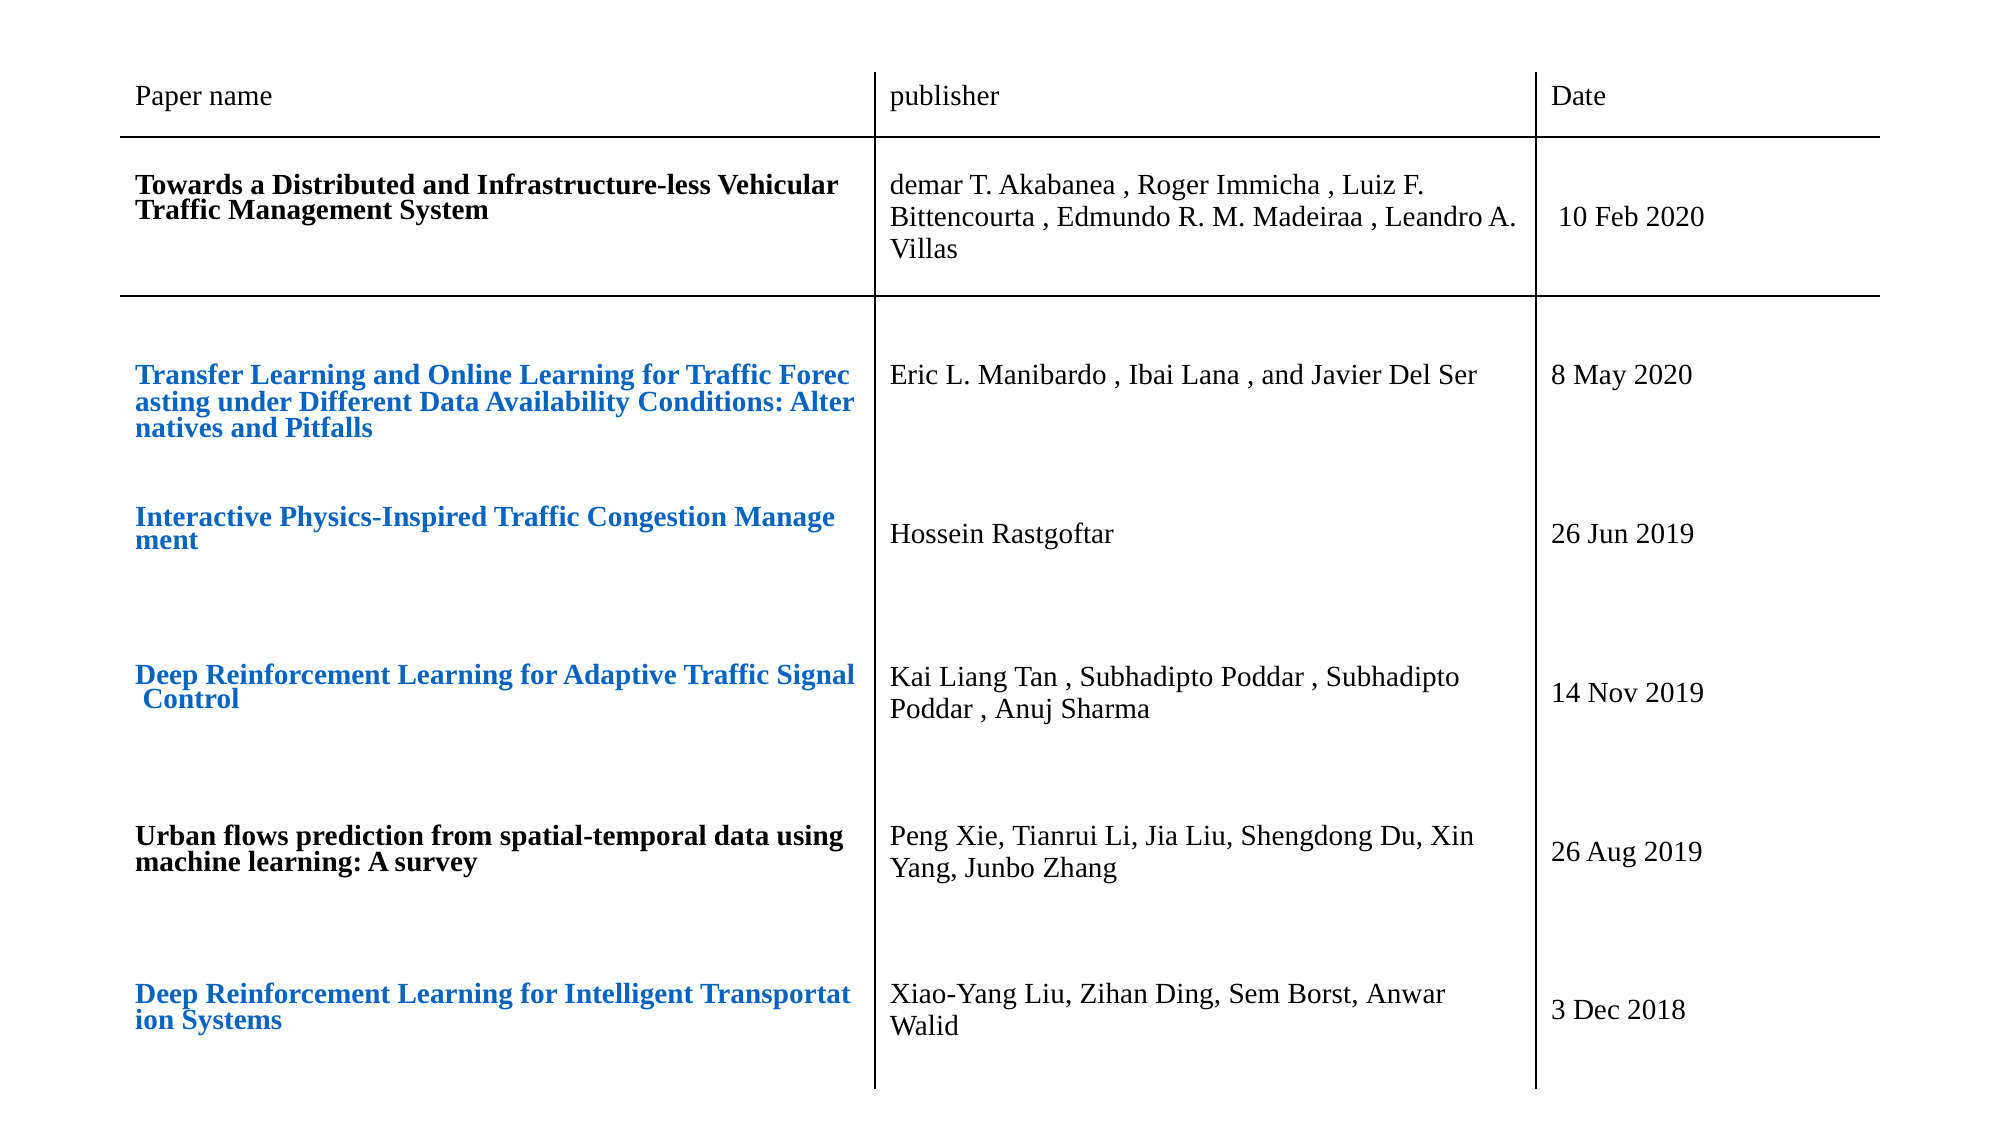

| Paper name | publisher | Date |
| --- | --- | --- |
| Towards a Distributed and Infrastructure-less Vehicular Traffic Management System | demar T. Akabanea , Roger Immicha , Luiz F. Bittencourta , Edmundo R. M. Madeiraa , Leandro A. Villas | 10 Feb 2020 |
| Transfer Learning and Online Learning for Traffic Forecasting under Different Data Availability Conditions: Alternatives and Pitfalls | Eric L. Manibardo , Ibai Lana , and Javier Del Ser | 8 May 2020 |
| Interactive Physics-Inspired Traffic Congestion Management | Hossein Rastgoftar | 26 Jun 2019 |
| Deep Reinforcement Learning for Adaptive Traffic Signal Control | Kai Liang Tan , Subhadipto Poddar , Subhadipto Poddar , Anuj Sharma | 14 Nov 2019 |
| Urban flows prediction from spatial-temporal data using machine learning: A survey | Peng Xie, Tianrui Li, Jia Liu, Shengdong Du, Xin Yang, Junbo Zhang | 26 Aug 2019 |
| Deep Reinforcement Learning for Intelligent Transportation Systems | Xiao-Yang Liu, Zihan Ding, Sem Borst, Anwar Walid | 3 Dec 2018 |